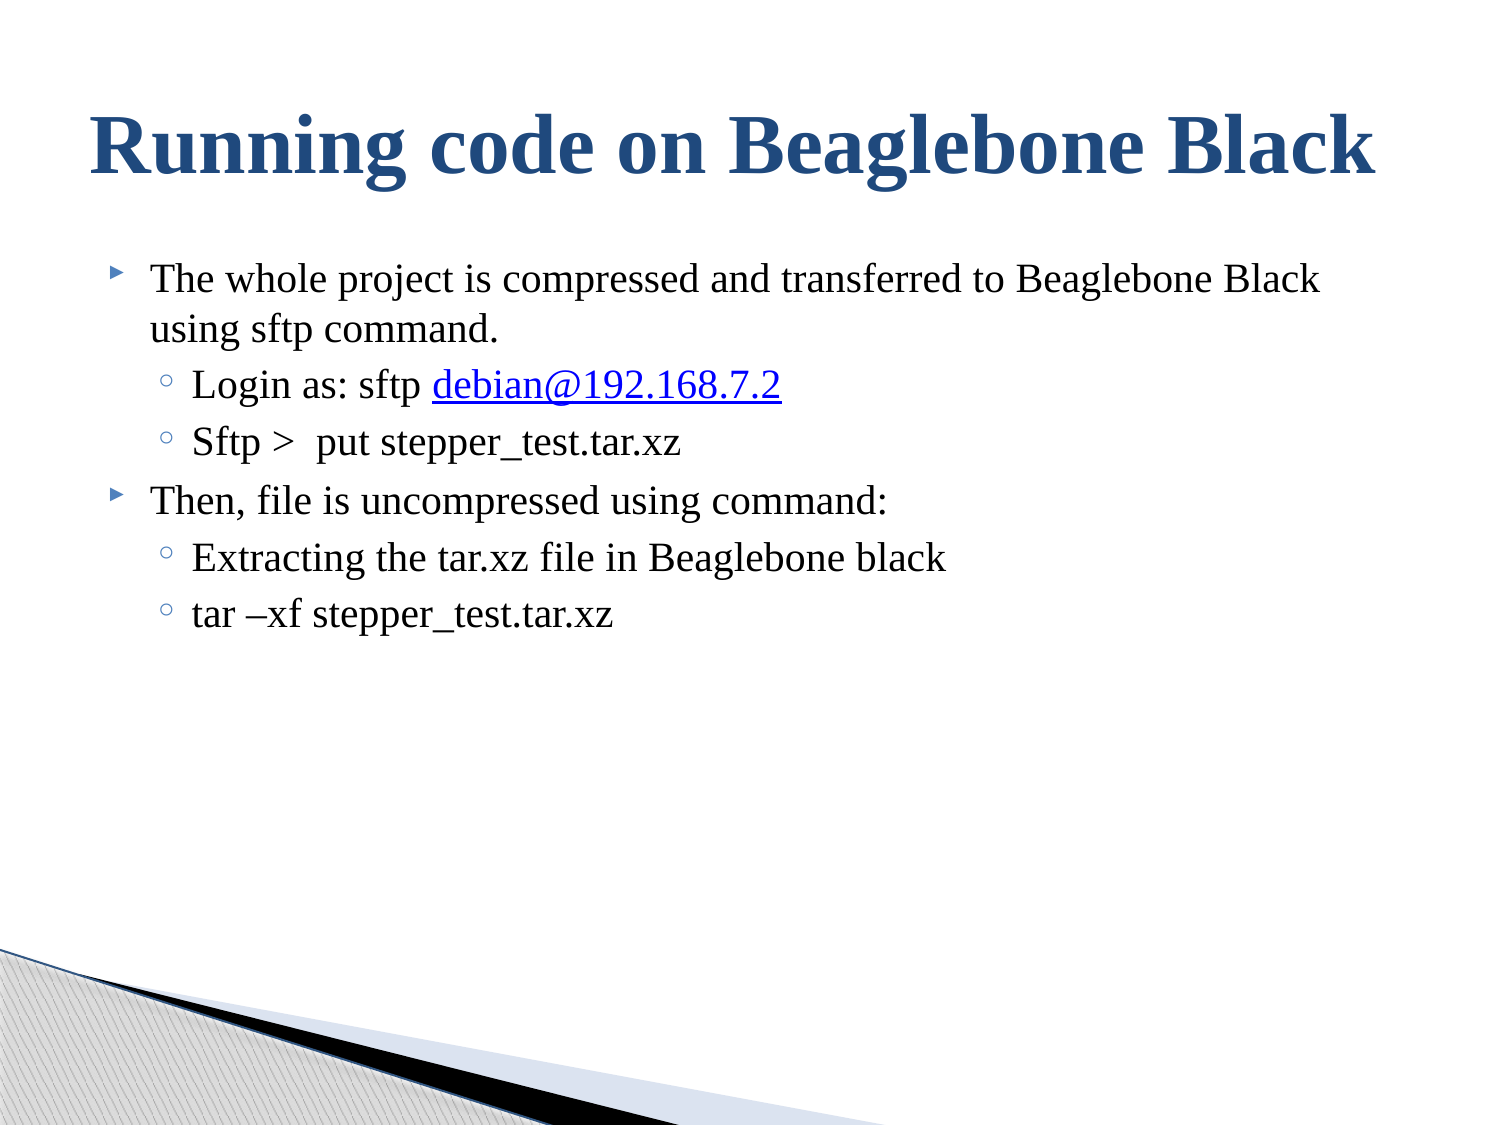

# Running code on Beaglebone Black
The whole project is compressed and transferred to Beaglebone Black using sftp command.
Login as: sftp debian@192.168.7.2
Sftp >  put stepper_test.tar.xz
Then, file is uncompressed using command:
Extracting the tar.xz file in Beaglebone black
tar –xf stepper_test.tar.xz